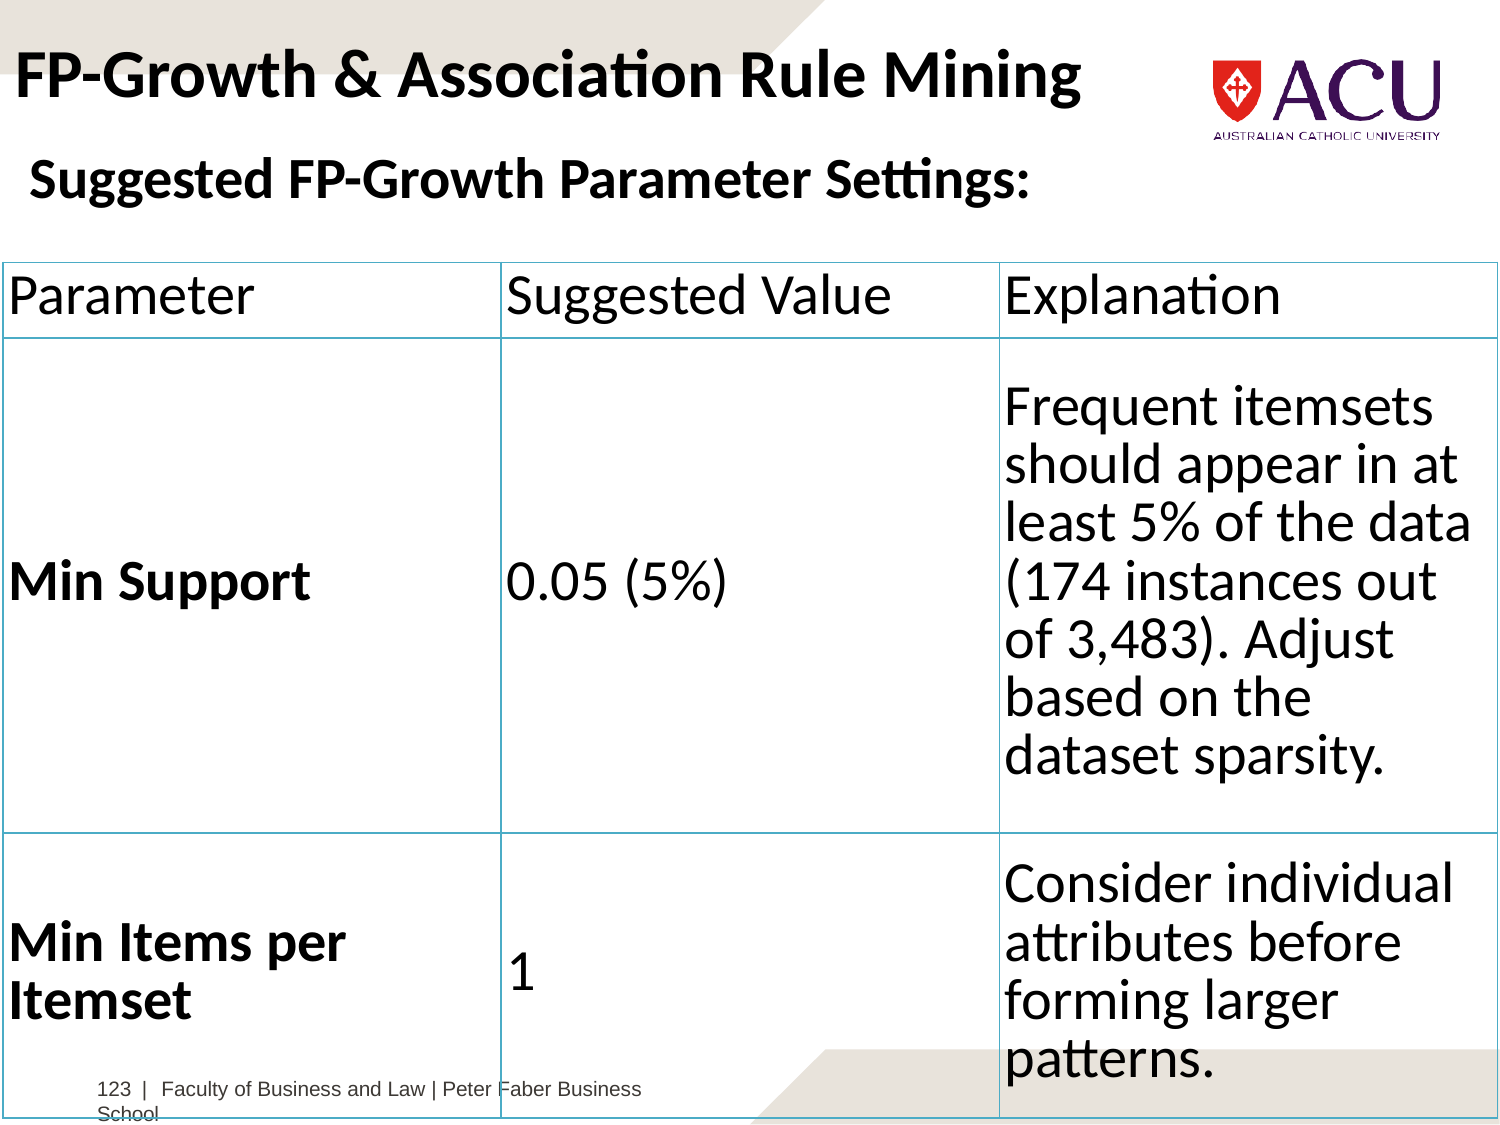

FP-Growth & Association Rule Mining
Suggested FP-Growth Parameter Settings:
| Parameter | Suggested Value | Explanation |
| --- | --- | --- |
| Min Support | 0.05 (5%) | Frequent itemsets should appear in at least 5% of the data (174 instances out of 3,483). Adjust based on the dataset sparsity. |
| Min Items per Itemset | 1 | Consider individual attributes before forming larger patterns. |
123 | Faculty of Business and Law | Peter Faber Business School